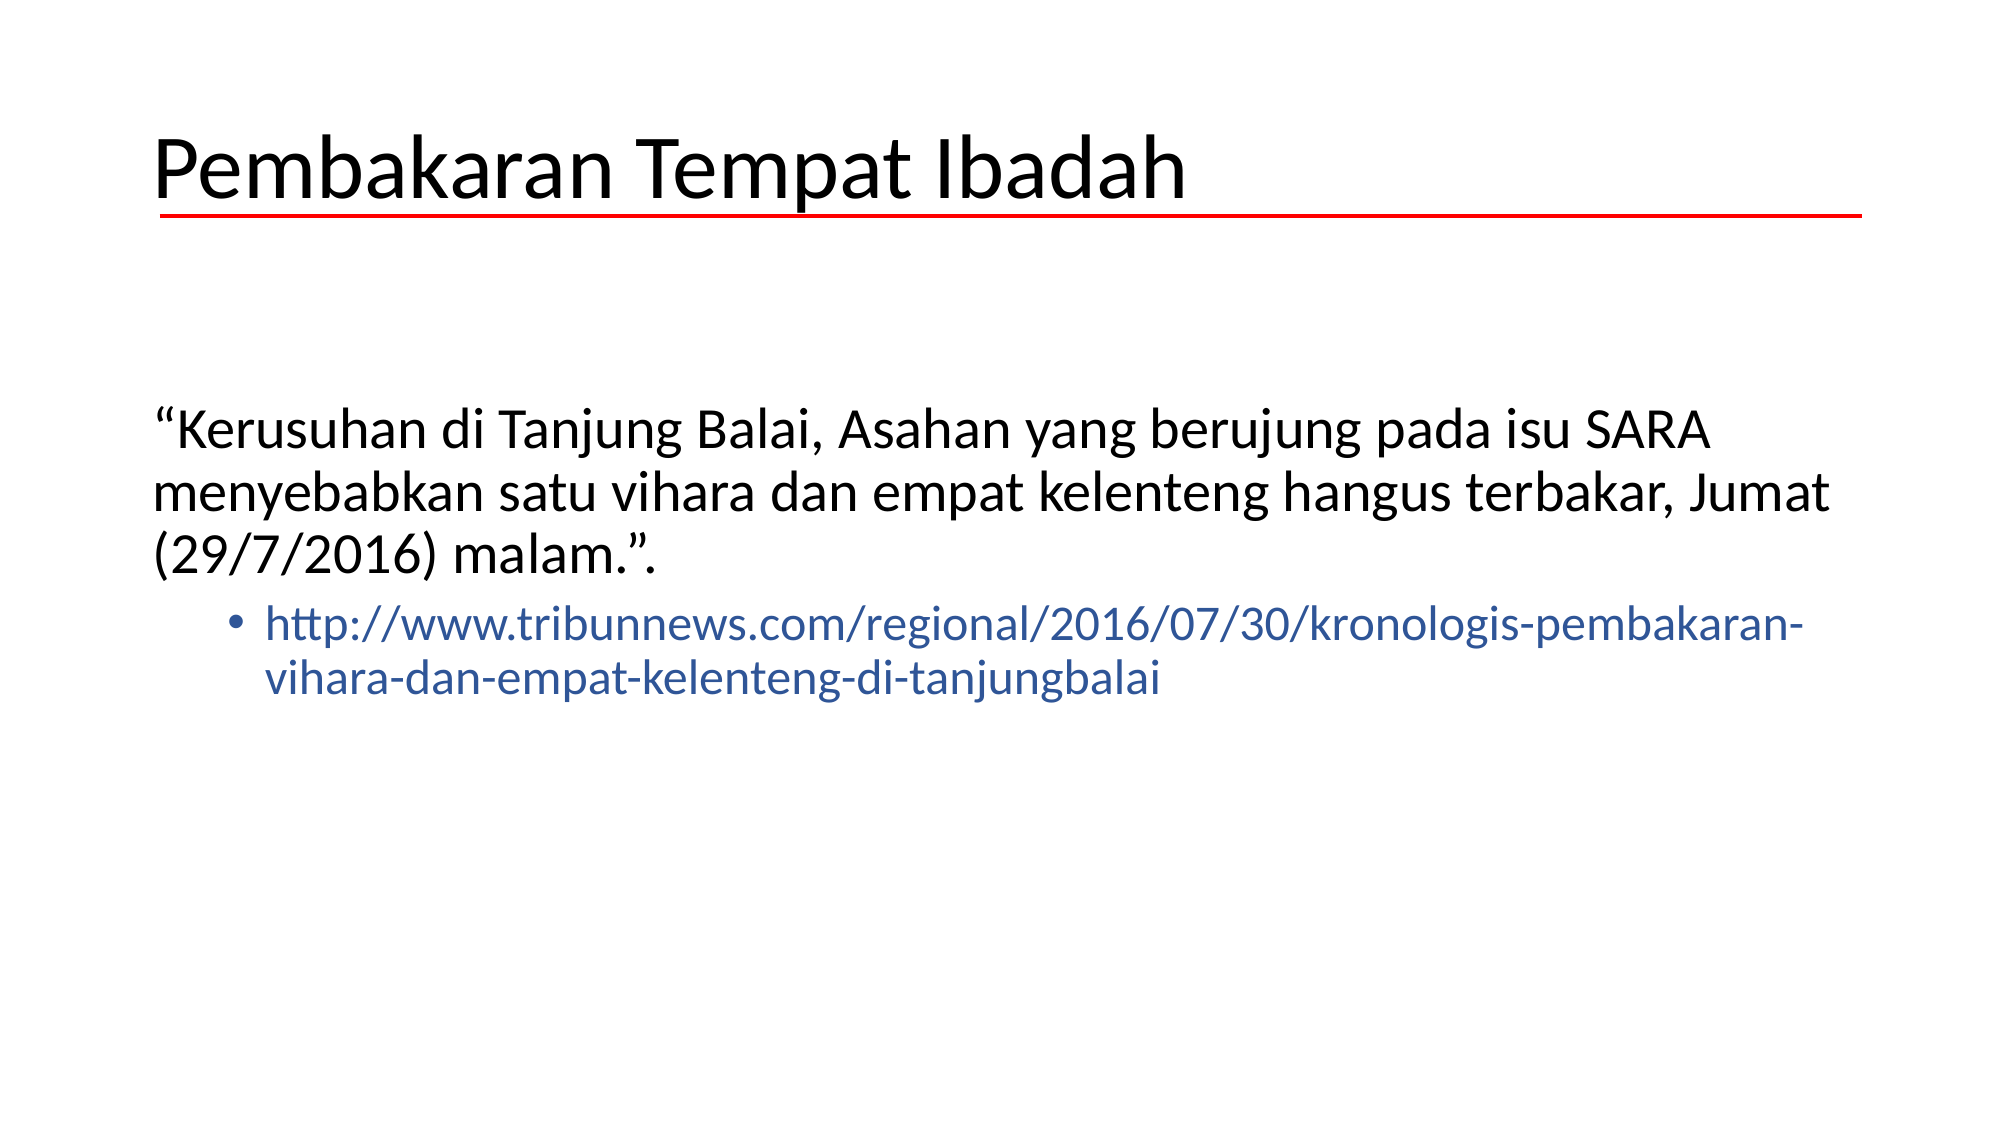

# Pembakaran Tempat Ibadah

“Kerusuhan di Tanjung Balai, Asahan yang berujung pada isu SARA menyebabkan satu vihara dan empat kelenteng hangus terbakar, Jumat (29/7/2016) malam.”.
http://www.tribunnews.com/regional/2016/07/30/kronologis-pembakaran-vihara-dan-empat-kelenteng-di-tanjungbalai